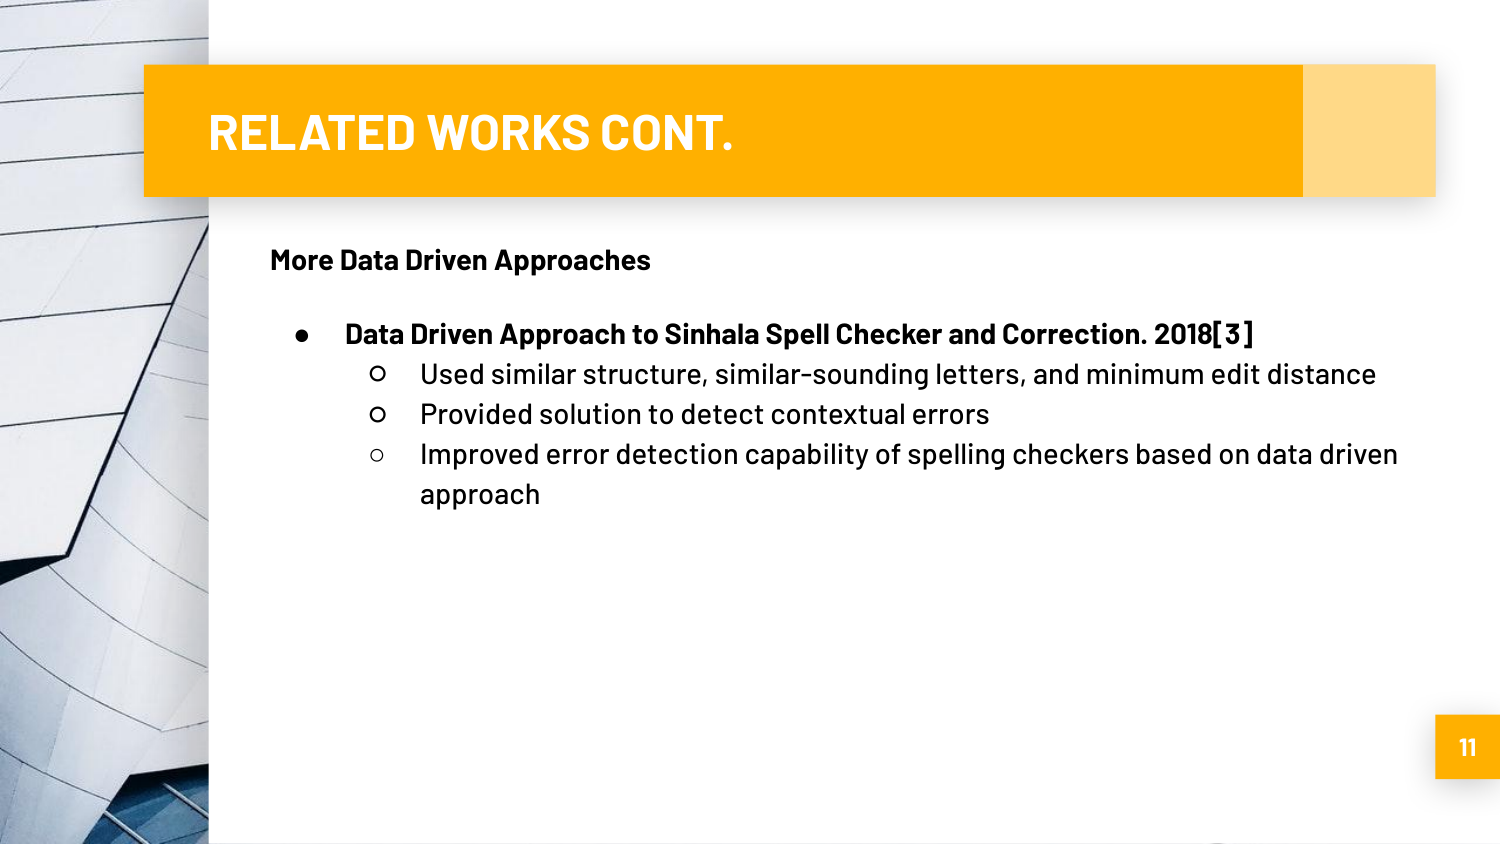

# RELATED WORKS CONT.
More Data Driven Approaches
Data Driven Approach to Sinhala Spell Checker and Correction. 2018[3]
Used similar structure, similar-sounding letters, and minimum edit distance
Provided solution to detect contextual errors
Improved error detection capability of spelling checkers based on data driven approach

11